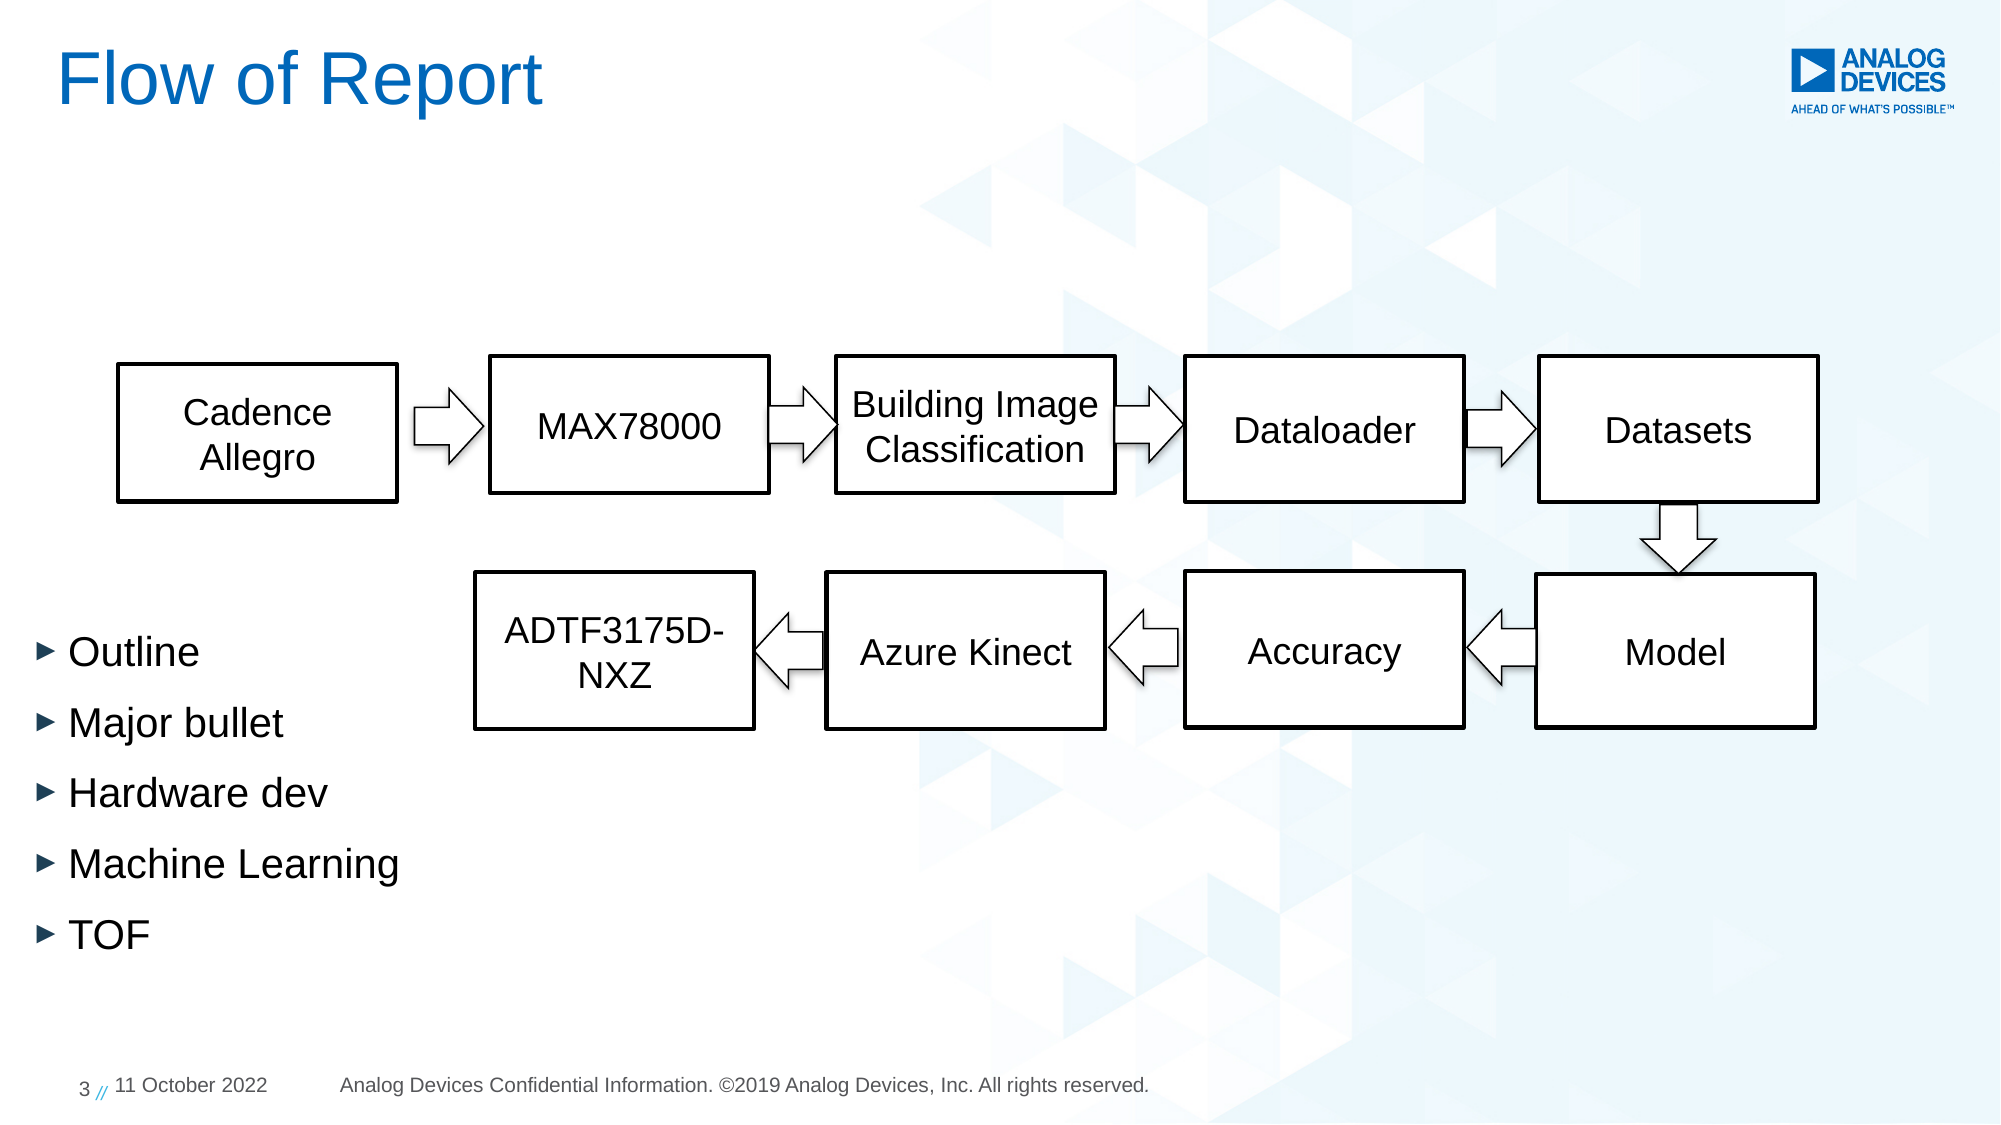

# Flow of Report
MAX78000
Building Image Classification
Dataloader
Datasets
Cadence Allegro

Accuracy
ADTF3175D-NXZ
Azure Kinect
Model

Outline
Major bullet
Hardware dev
Machine Learning
TOF

3 //
11 October 2022
Analog Devices Confidential Information. ©2019 Analog Devices, Inc. All rights reserved.